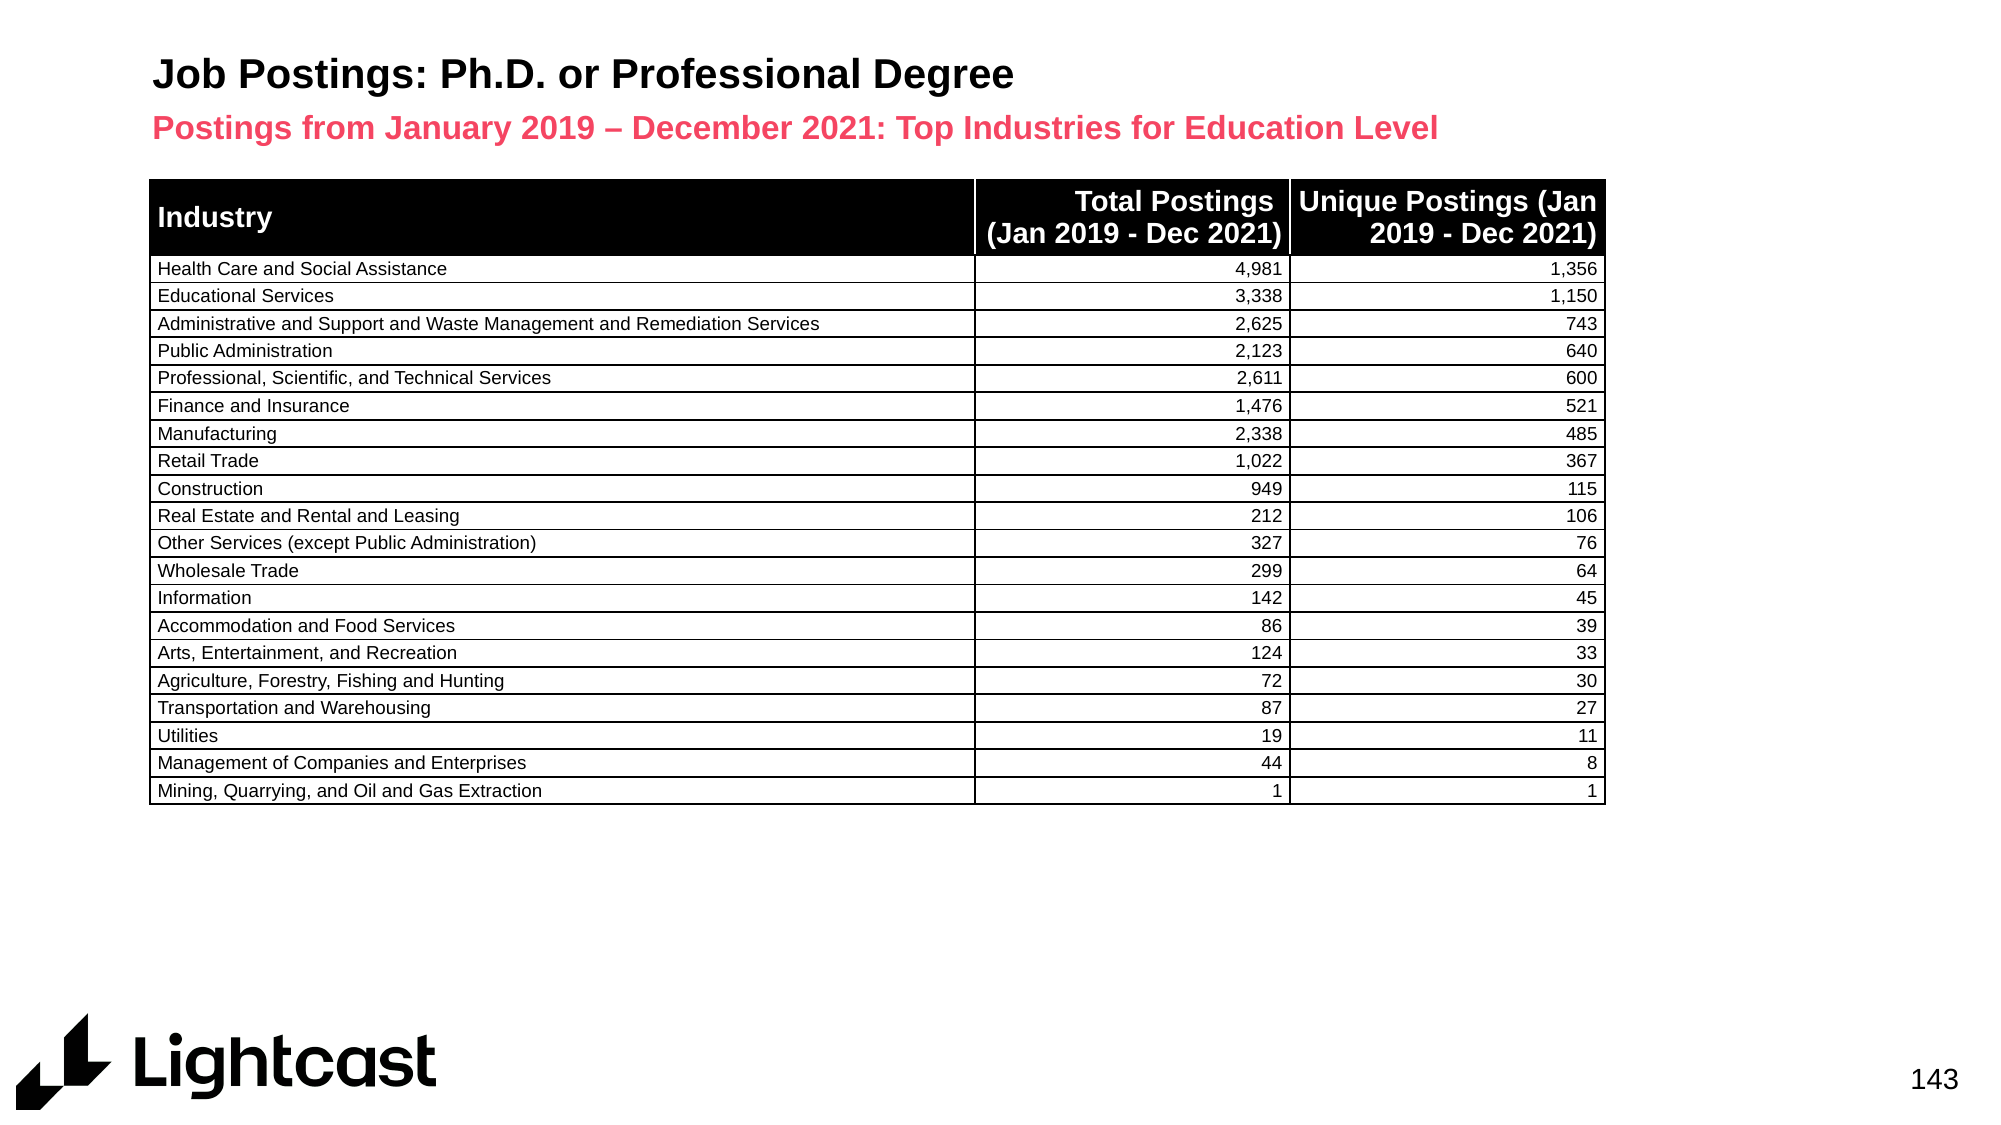

# Job Postings: Ph.D. or Professional Degree
Postings from January 2019 – December 2021: Top Industries for Education Level
| Industry | Total Postings (Jan 2019 - Dec 2021) | Unique Postings (Jan 2019 - Dec 2021) |
| --- | --- | --- |
| Health Care and Social Assistance | 4,981 | 1,356 |
| Educational Services | 3,338 | 1,150 |
| Administrative and Support and Waste Management and Remediation Services | 2,625 | 743 |
| Public Administration | 2,123 | 640 |
| Professional, Scientific, and Technical Services | 2,611 | 600 |
| Finance and Insurance | 1,476 | 521 |
| Manufacturing | 2,338 | 485 |
| Retail Trade | 1,022 | 367 |
| Construction | 949 | 115 |
| Real Estate and Rental and Leasing | 212 | 106 |
| Other Services (except Public Administration) | 327 | 76 |
| Wholesale Trade | 299 | 64 |
| Information | 142 | 45 |
| Accommodation and Food Services | 86 | 39 |
| Arts, Entertainment, and Recreation | 124 | 33 |
| Agriculture, Forestry, Fishing and Hunting | 72 | 30 |
| Transportation and Warehousing | 87 | 27 |
| Utilities | 19 | 11 |
| Management of Companies and Enterprises | 44 | 8 |
| Mining, Quarrying, and Oil and Gas Extraction | 1 | 1 |